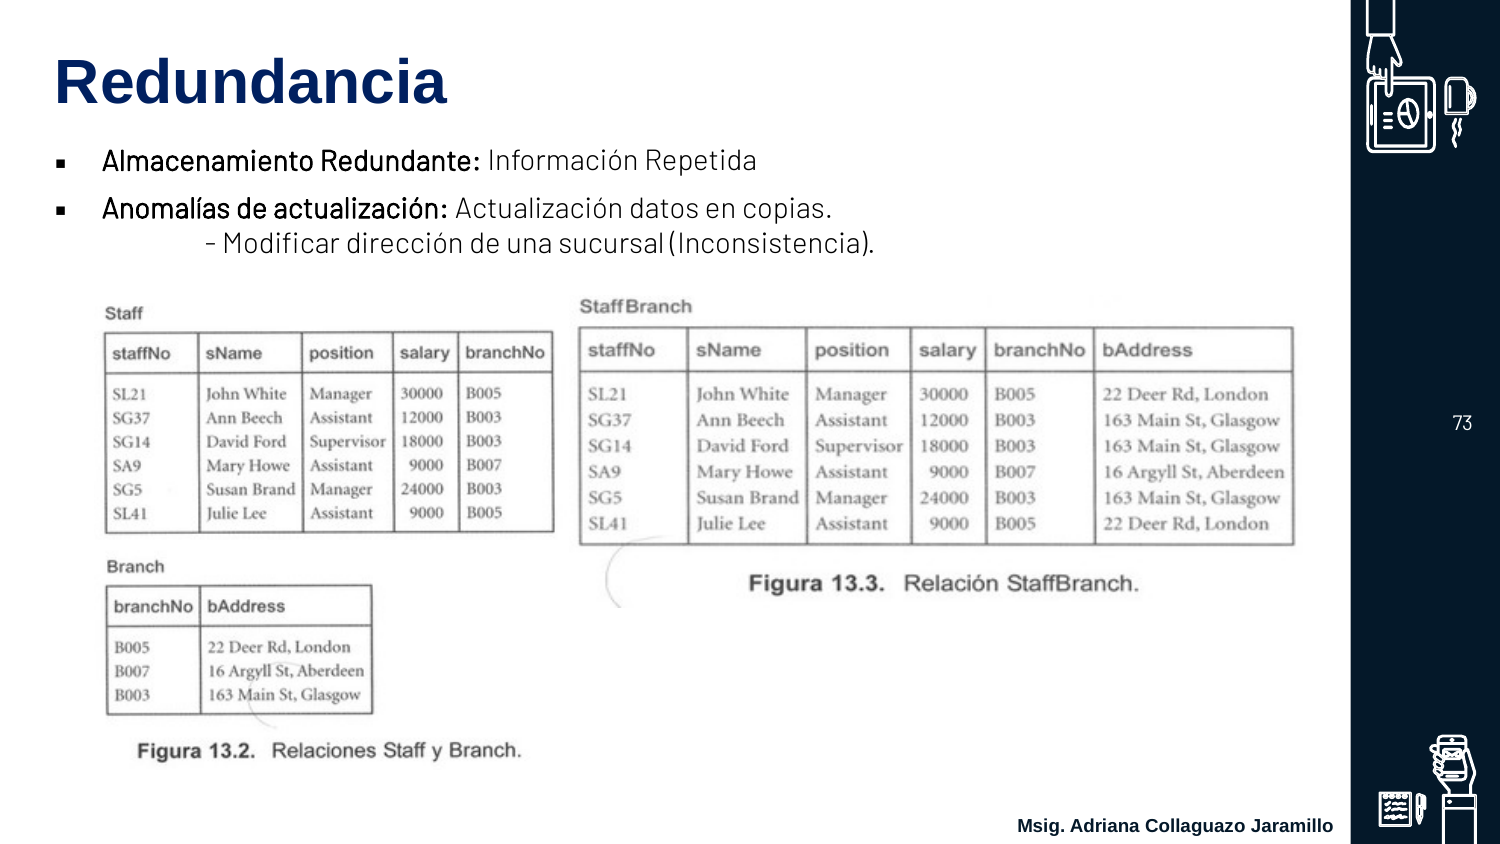

# Redundancia
Almacenamiento Redundante: Información Repetida
Anomalías de actualización: Actualización datos en copias.
	- Modificar dirección de una sucursal (Inconsistencia).

73